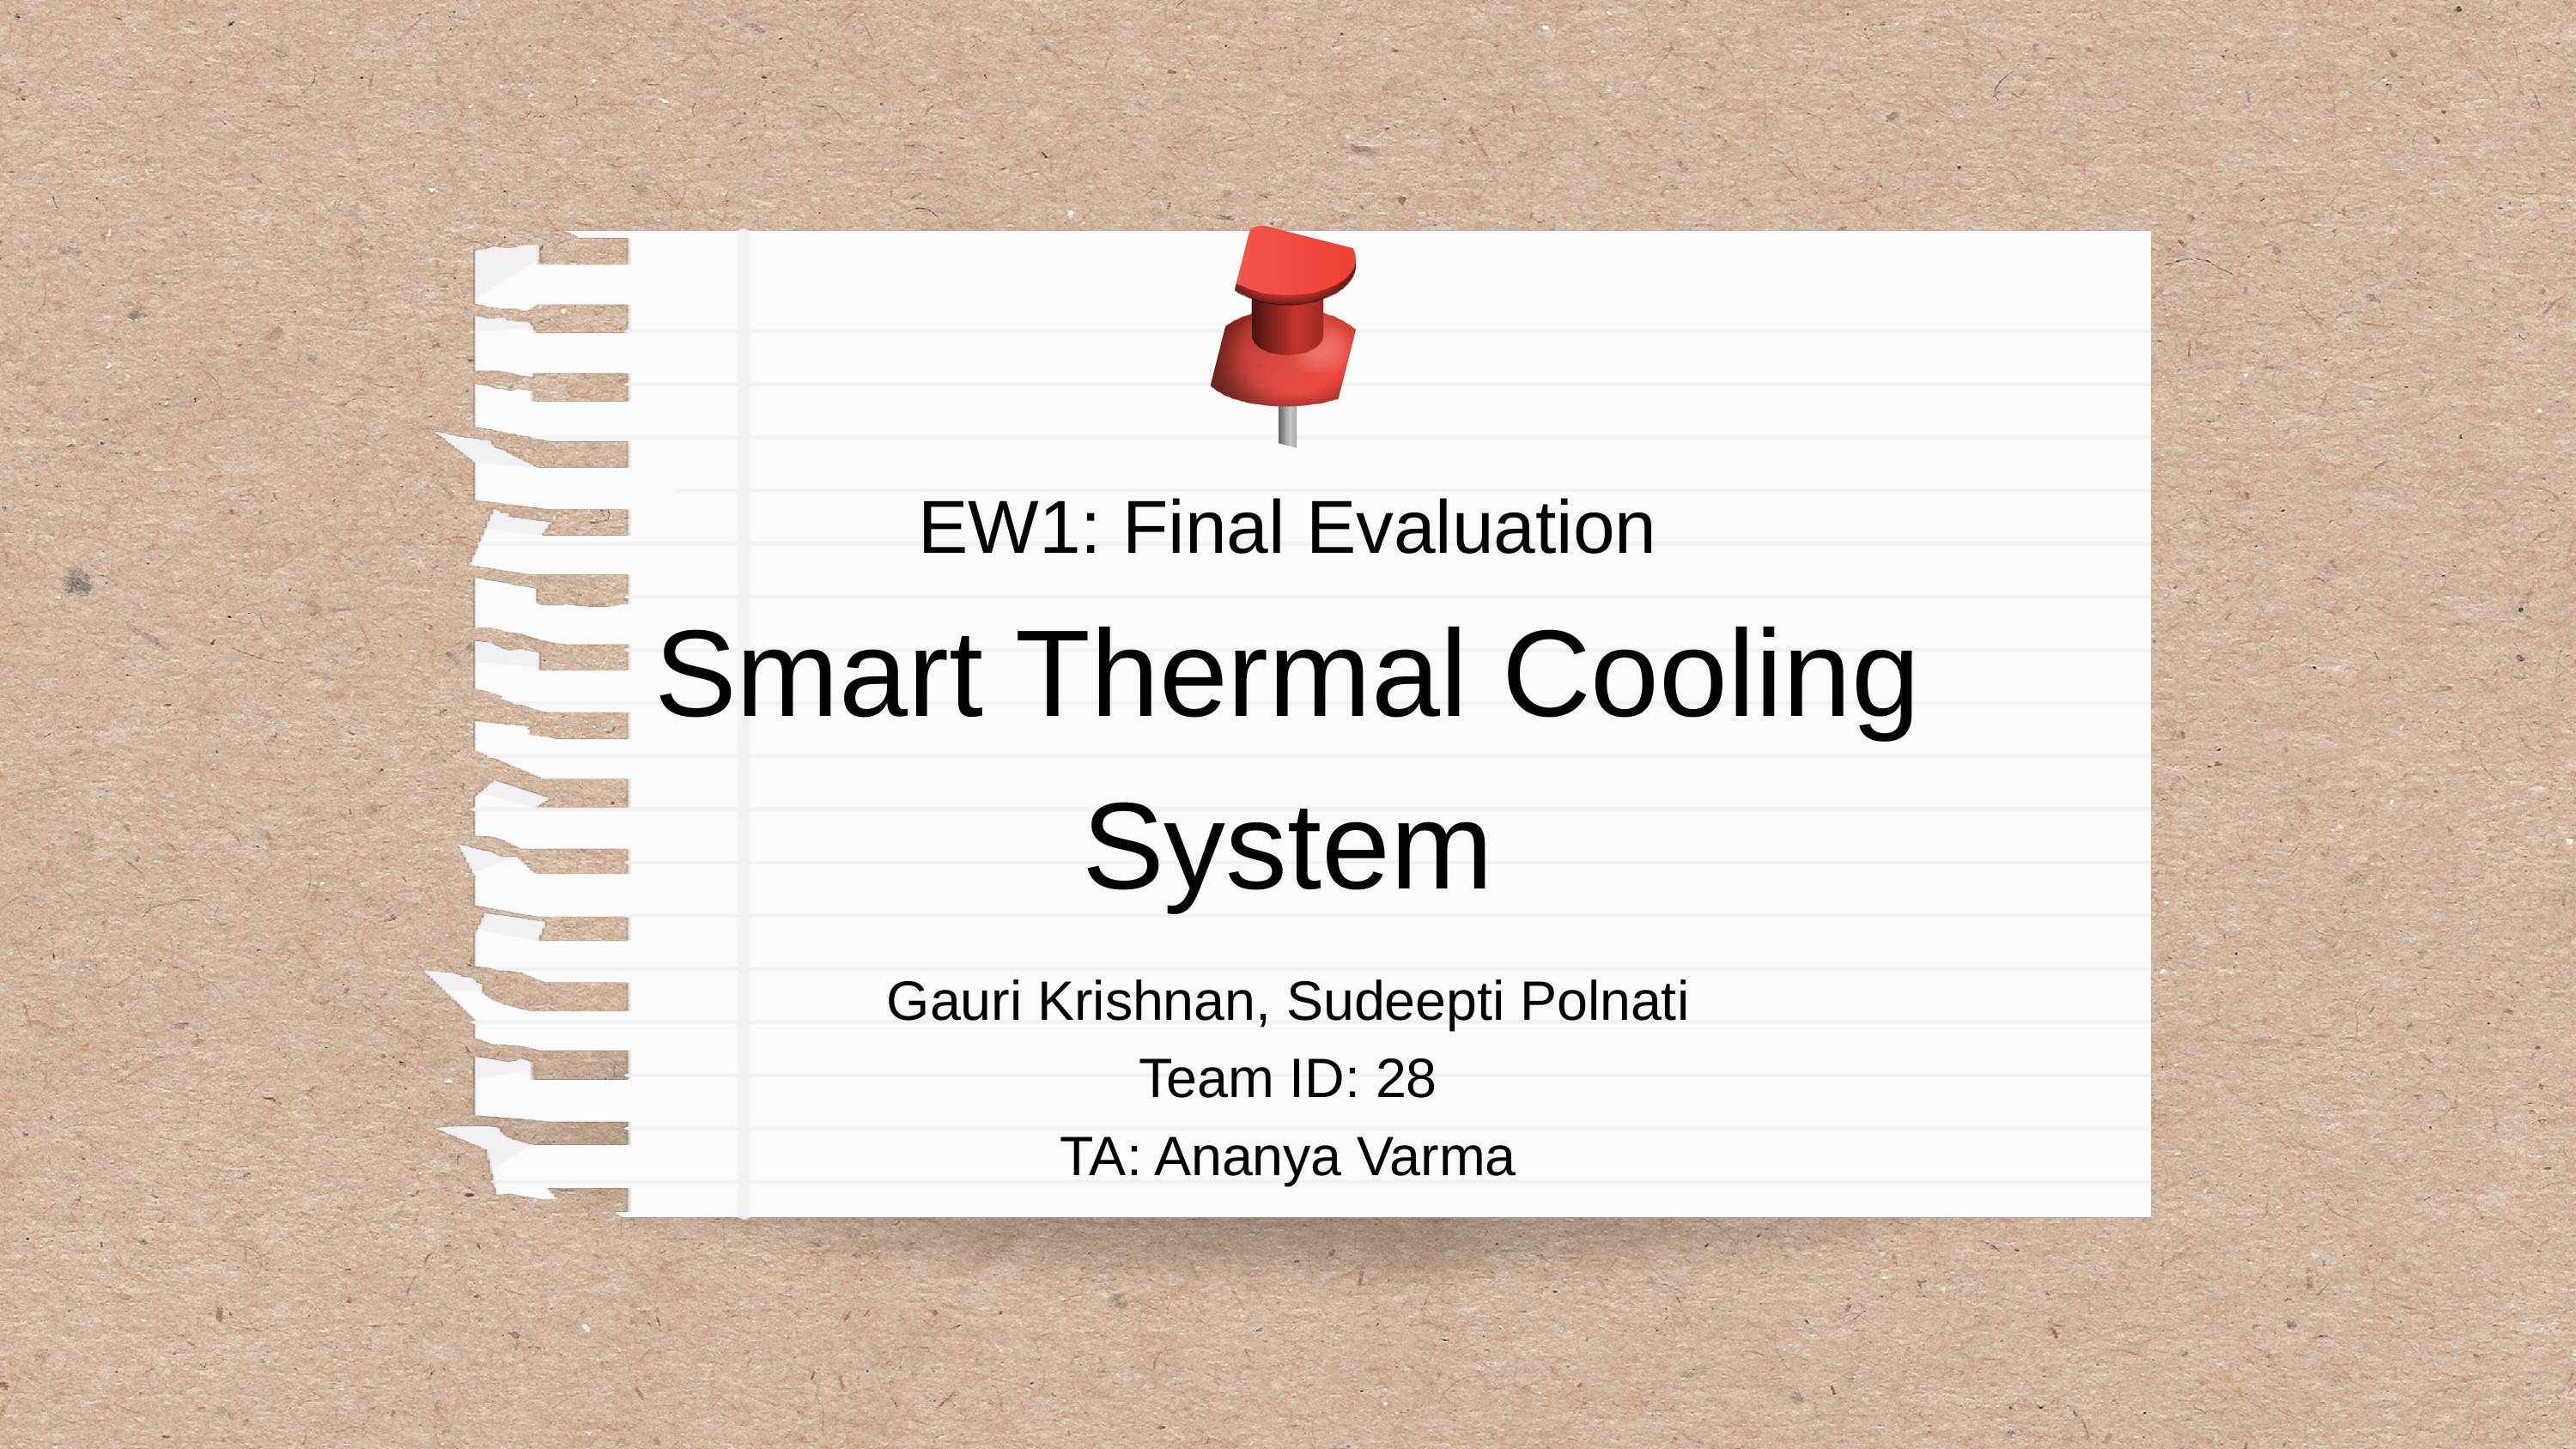

EW1: Final Evaluation
Smart Thermal Cooling System
Gauri Krishnan, Sudeepti Polnati
Team ID: 28
TA: Ananya Varma